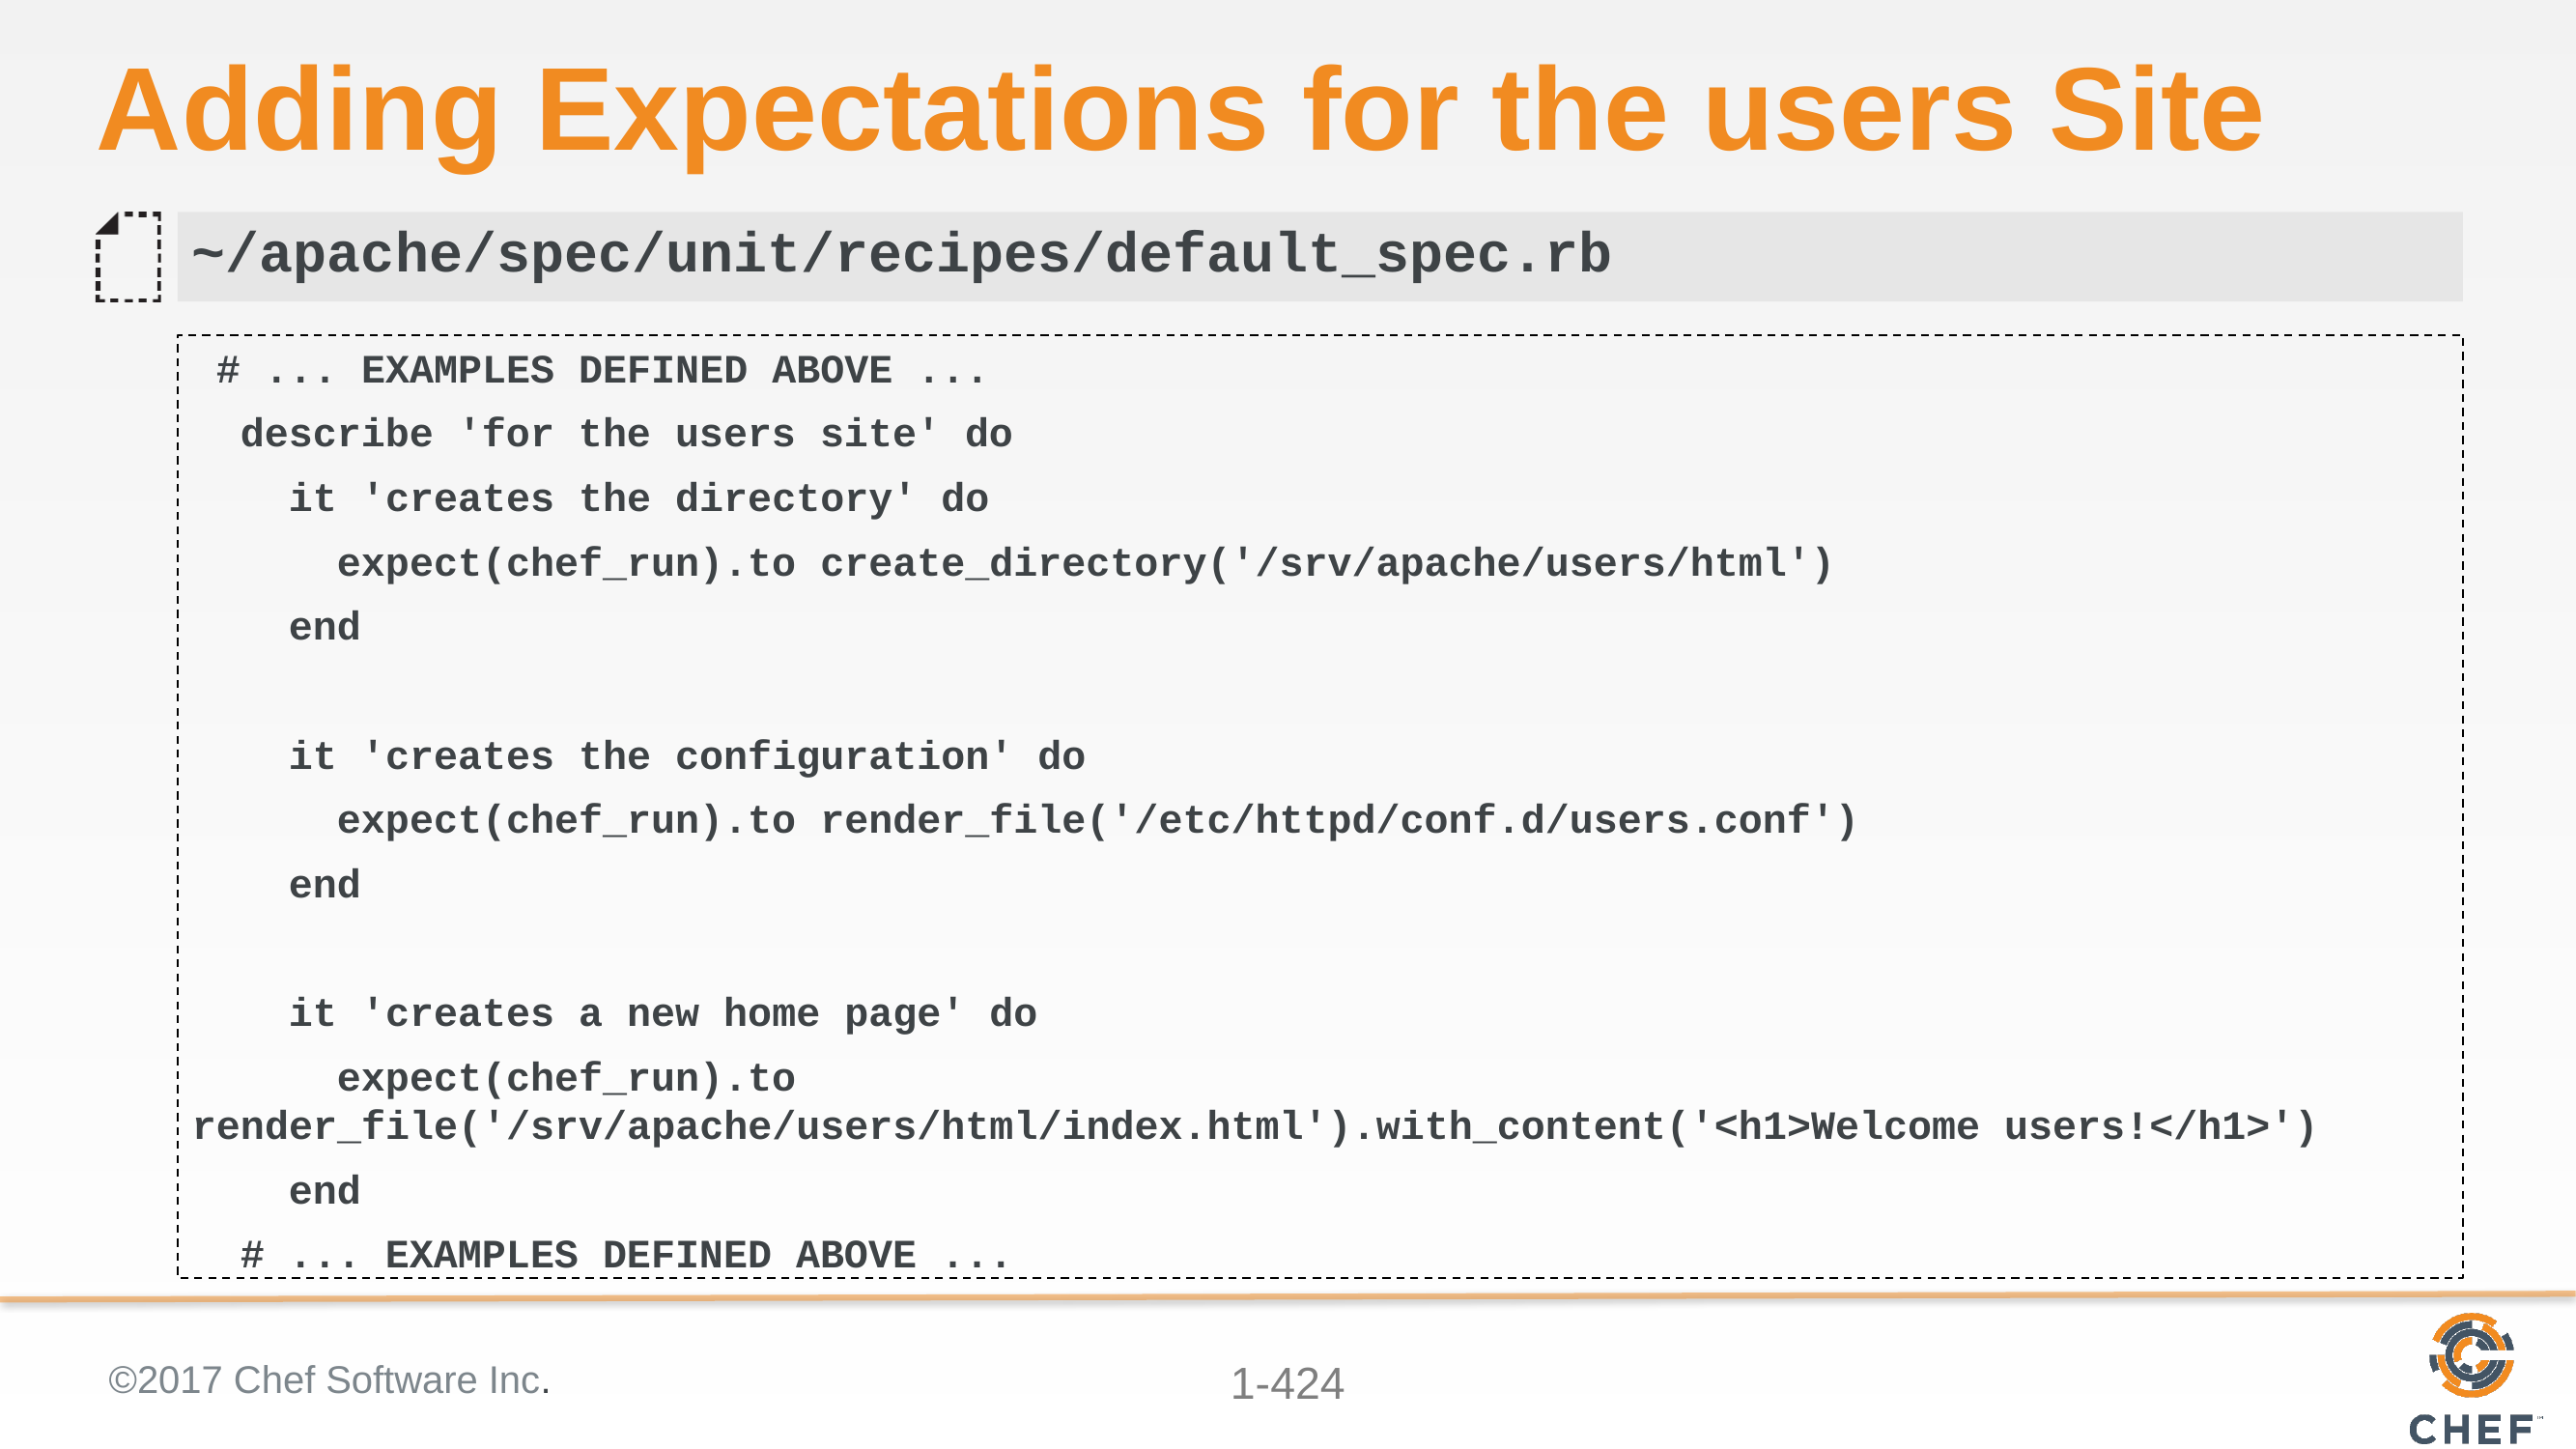

# Adding Expectations for the users Site
~/apache/spec/unit/recipes/default_spec.rb
 # ... EXAMPLES DEFINED ABOVE ...
  describe 'for the users site' do
    it 'creates the directory' do
      expect(chef_run).to create_directory('/srv/apache/users/html')
    end

    it 'creates the configuration' do
      expect(chef_run).to render_file('/etc/httpd/conf.d/users.conf')
    end

    it 'creates a new home page' do
      expect(chef_run).to render_file('/srv/apache/users/html/index.html').with_content('<h1>Welcome users!</h1>')
    end
  # ... EXAMPLES DEFINED ABOVE ...